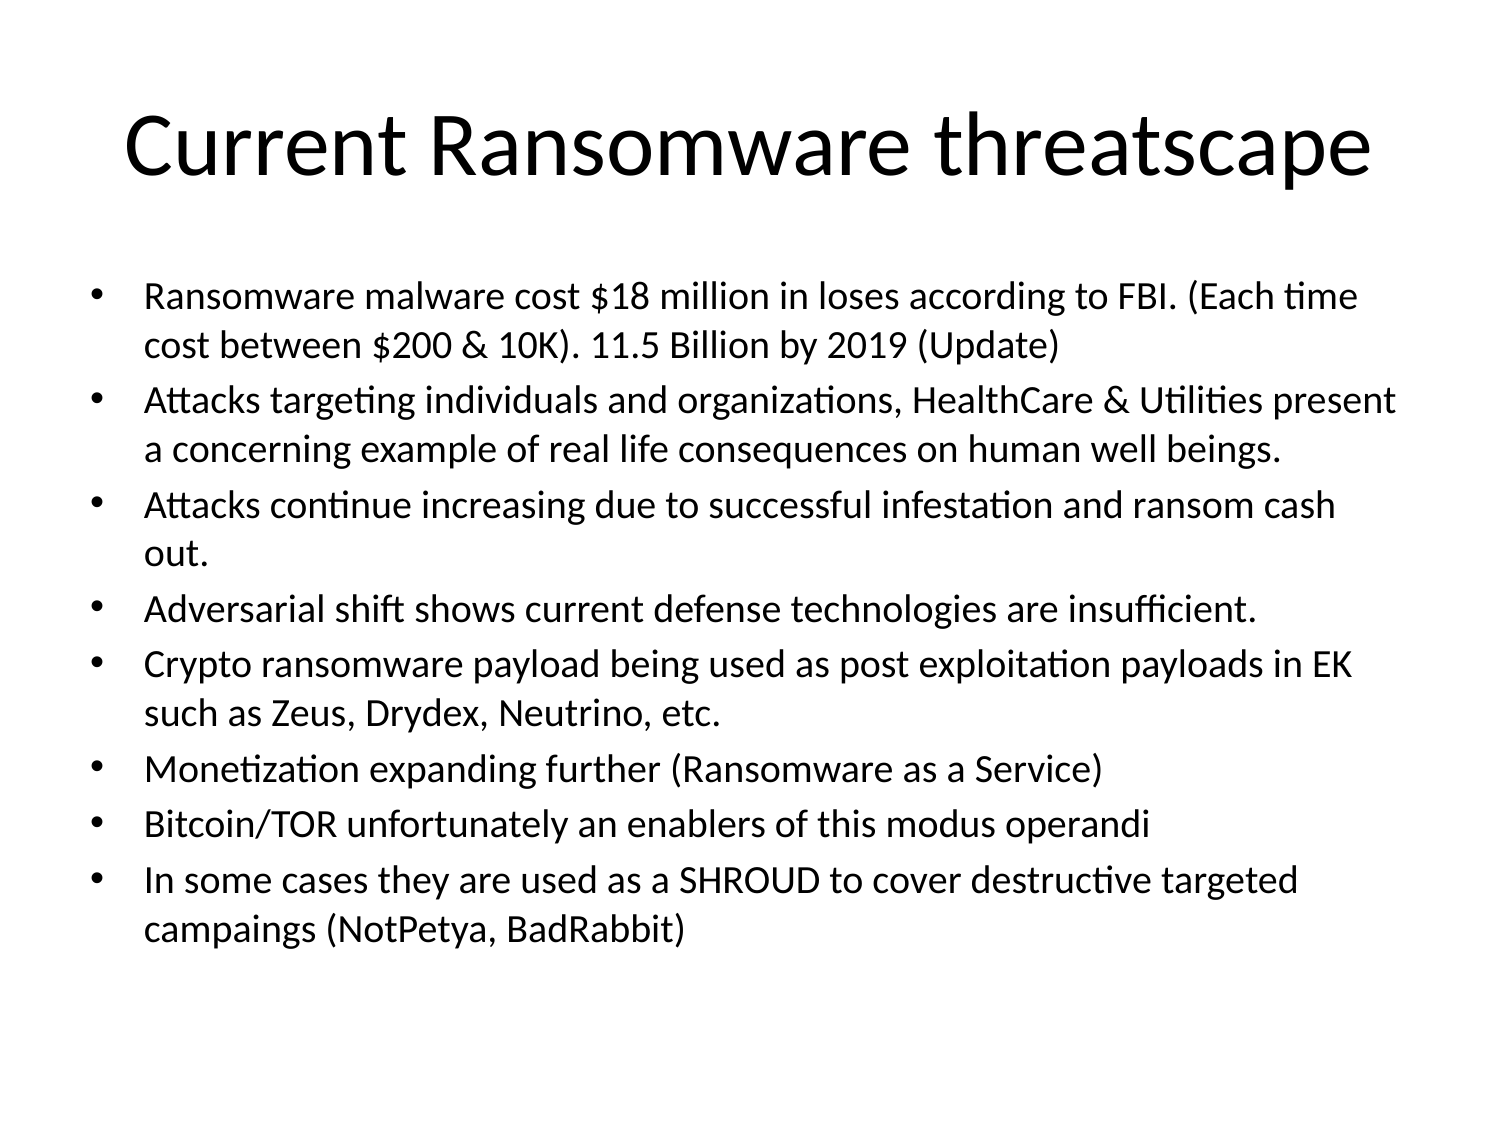

# Current Ransomware threatscape
Ransomware malware cost $18 million in loses according to FBI. (Each time cost between $200 & 10K). 11.5 Billion by 2019 (Update)
Attacks targeting individuals and organizations, HealthCare & Utilities present a concerning example of real life consequences on human well beings.
Attacks continue increasing due to successful infestation and ransom cash out.
Adversarial shift shows current defense technologies are insufficient.
Crypto ransomware payload being used as post exploitation payloads in EK such as Zeus, Drydex, Neutrino, etc.
Monetization expanding further (Ransomware as a Service)
Bitcoin/TOR unfortunately an enablers of this modus operandi
In some cases they are used as a SHROUD to cover destructive targeted campaings (NotPetya, BadRabbit)